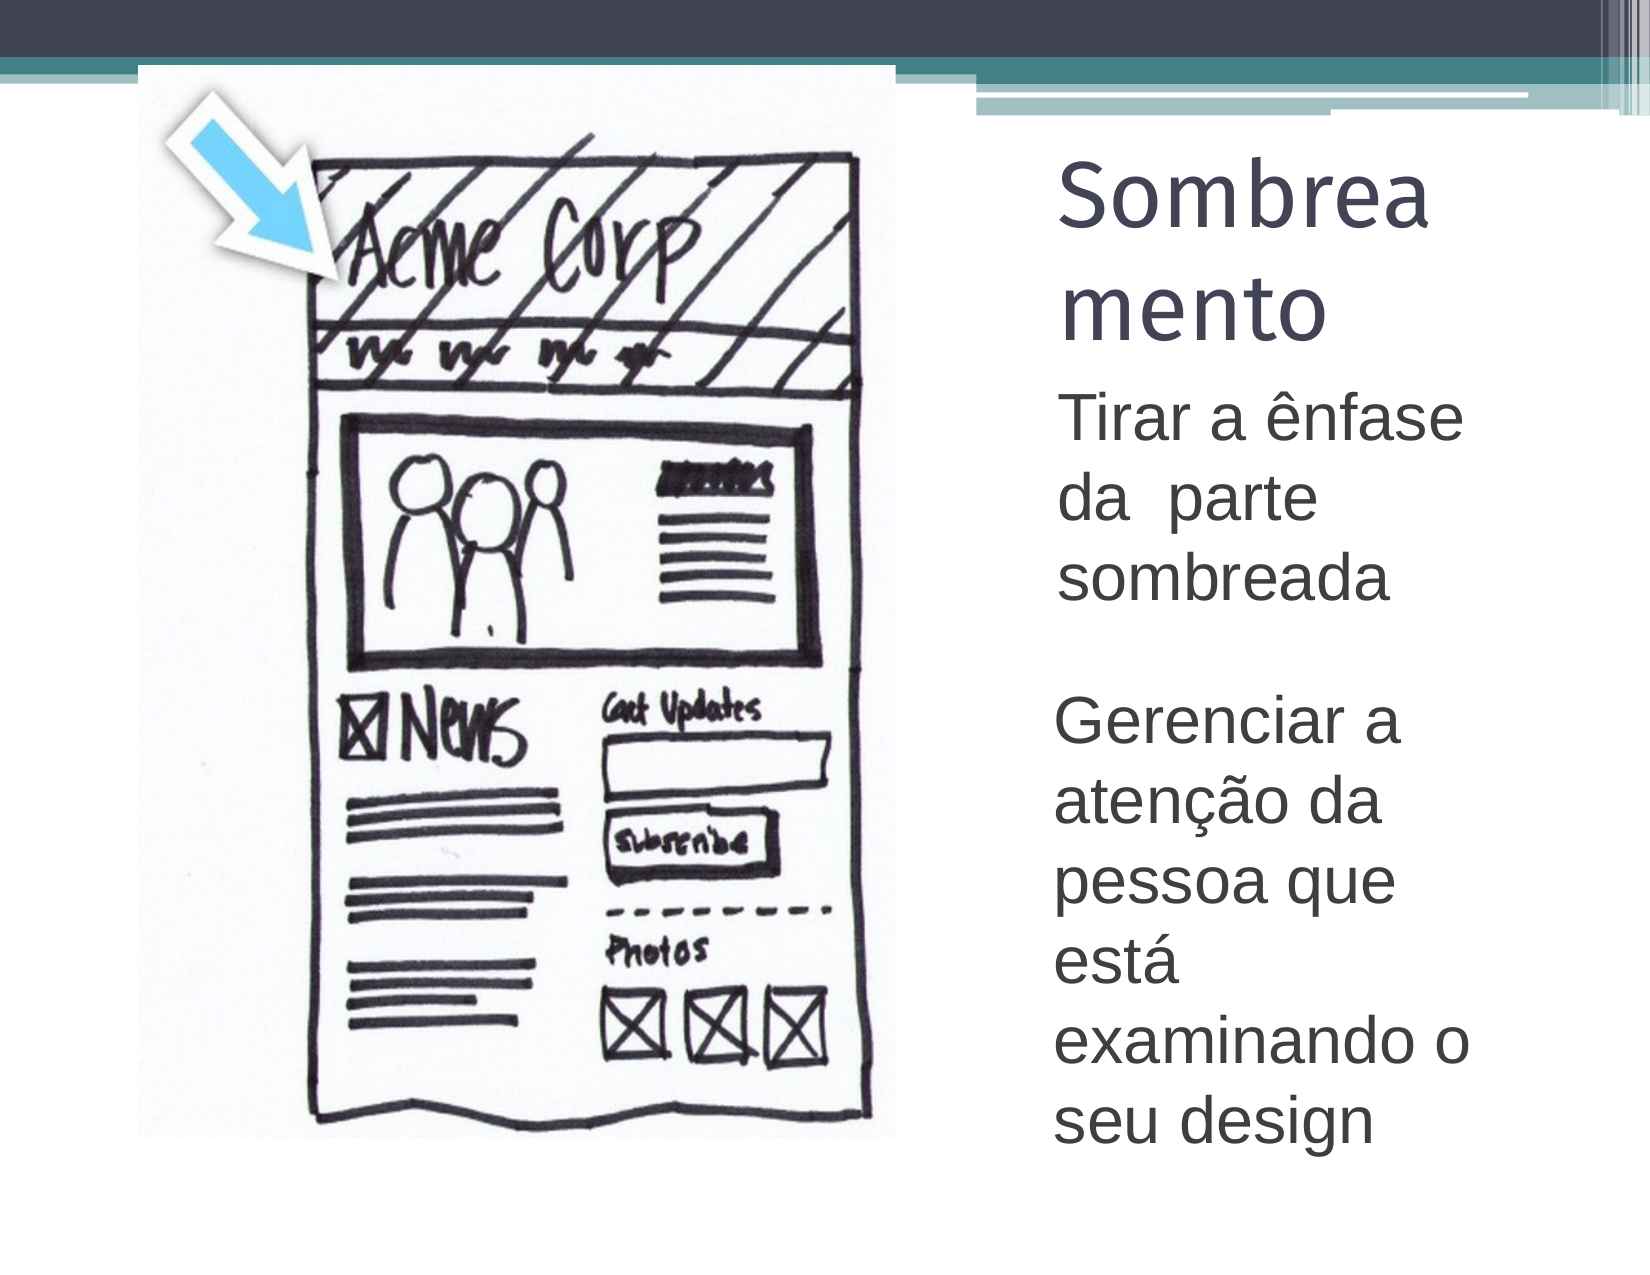

# Sombreamento
Tirar a ênfase da  parte  sombreada

Gerenciar a  atenção da  pessoa que está  examinando o  seu design